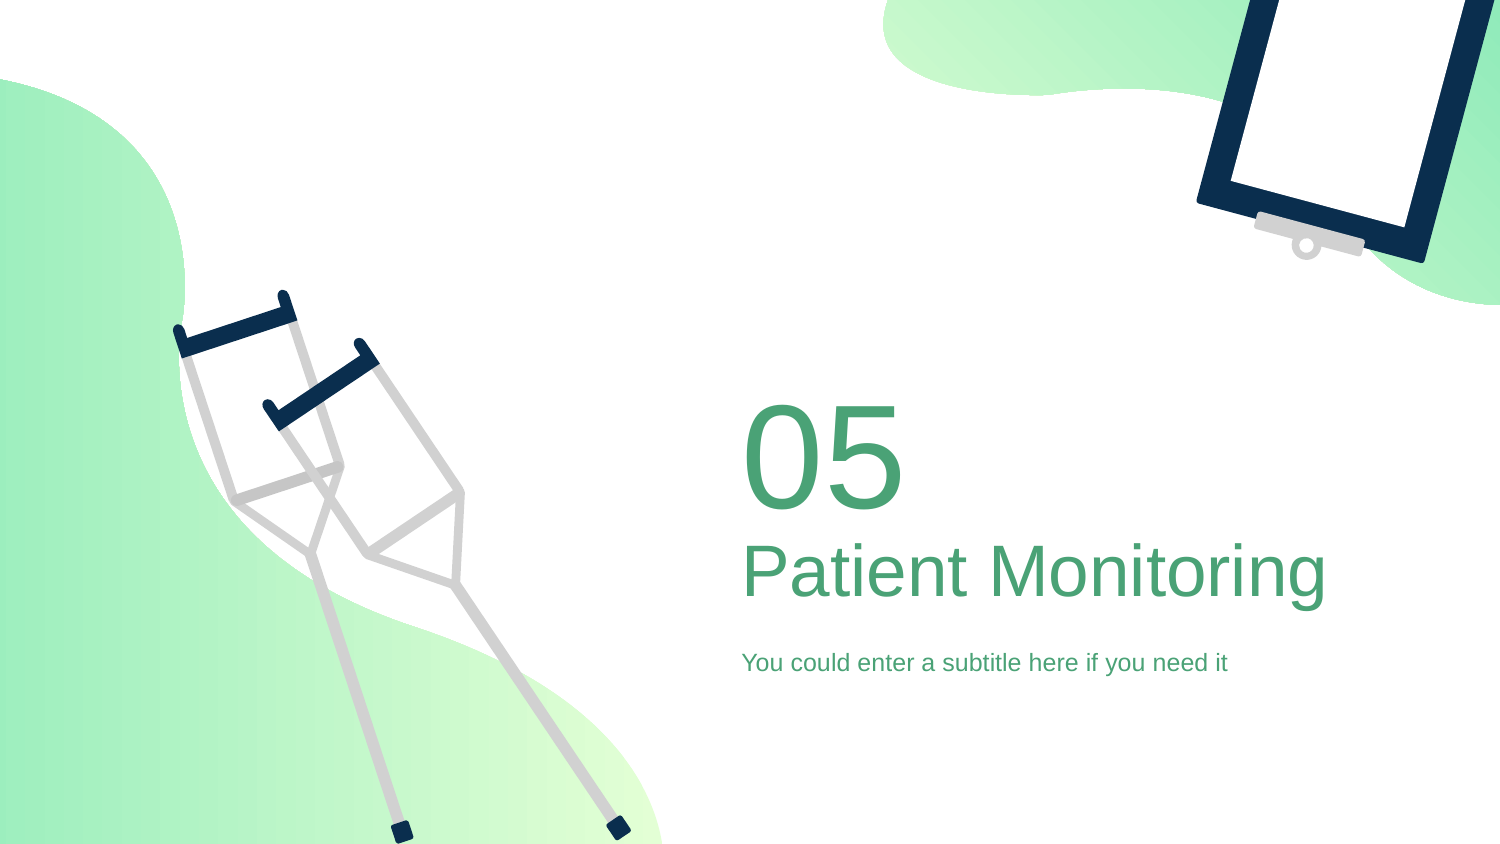

05
# Patient Monitoring
You could enter a subtitle here if you need it